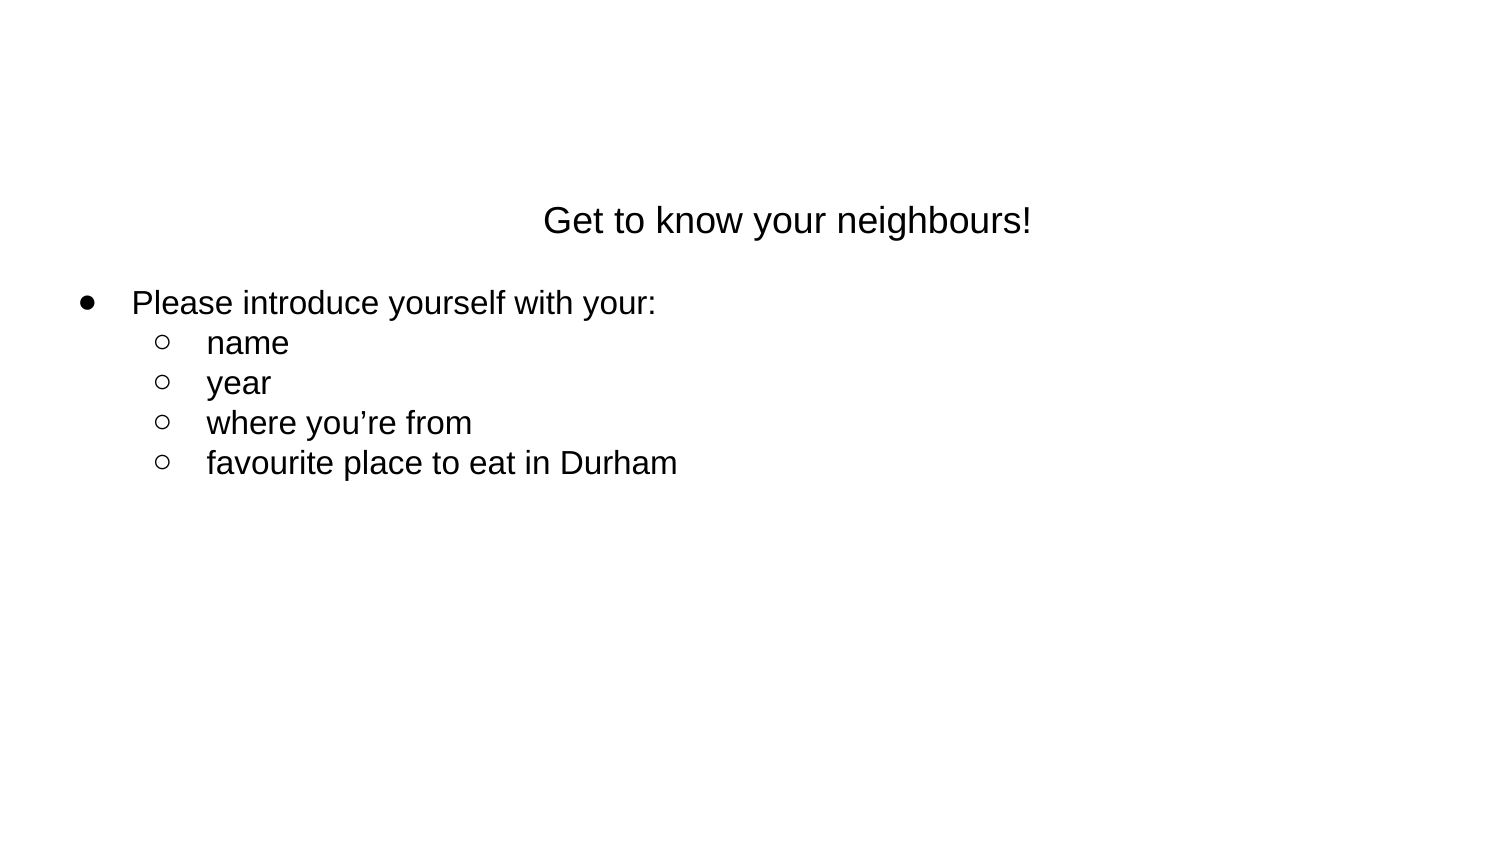

Get to know your neighbours!

Please introduce yourself with your:
name
year
where you’re from
favourite place to eat in Durham